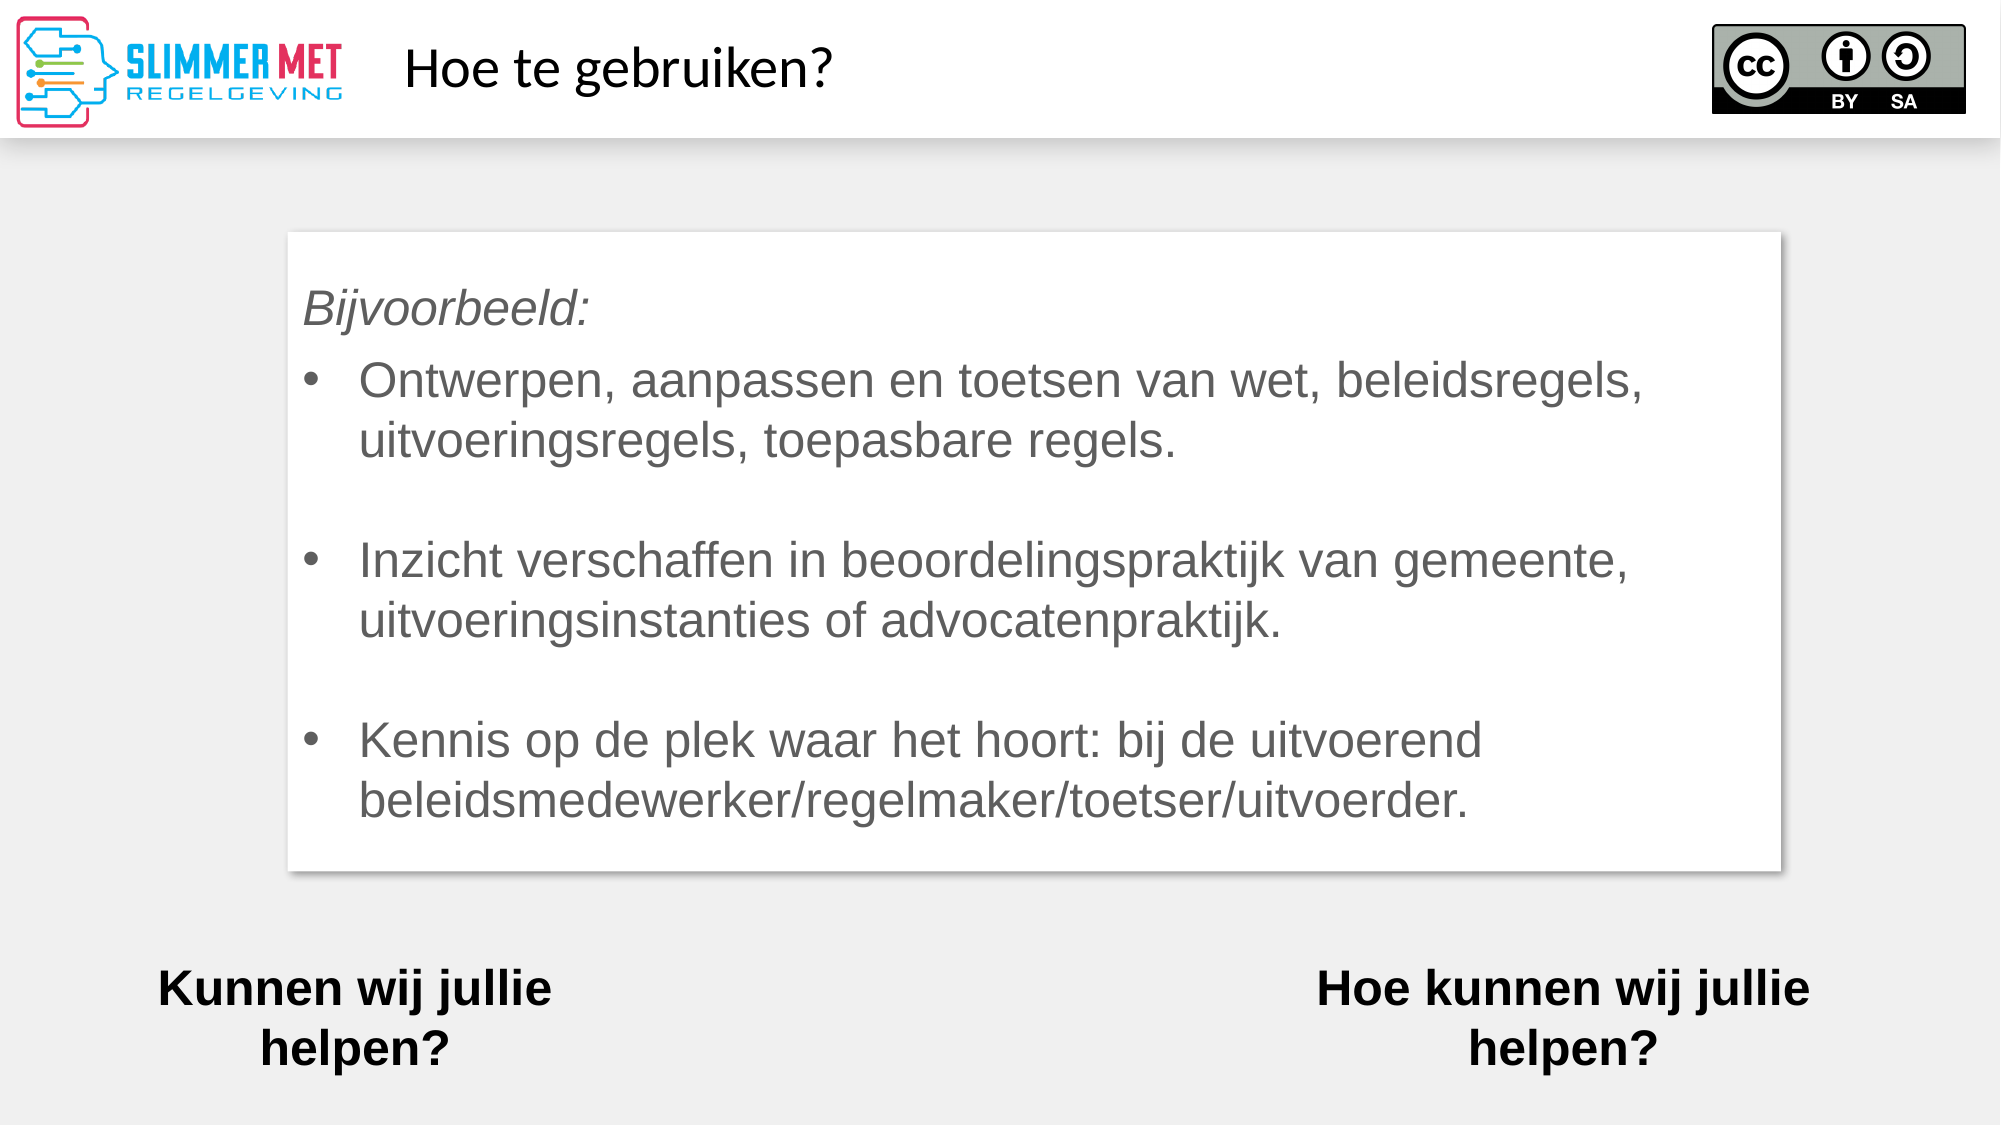

# Hoe te gebruiken?
Bijvoorbeeld:
Ontwerpen, aanpassen en toetsen van wet, beleidsregels, uitvoeringsregels, toepasbare regels.

Inzicht verschaffen in beoordelingspraktijk van gemeente, uitvoeringsinstanties of advocatenpraktijk.

Kennis op de plek waar het hoort: bij de uitvoerend beleidsmedewerker/regelmaker/toetser/uitvoerder.
Hoe kunnen wij jullie helpen?
Kunnen wij jullie helpen?